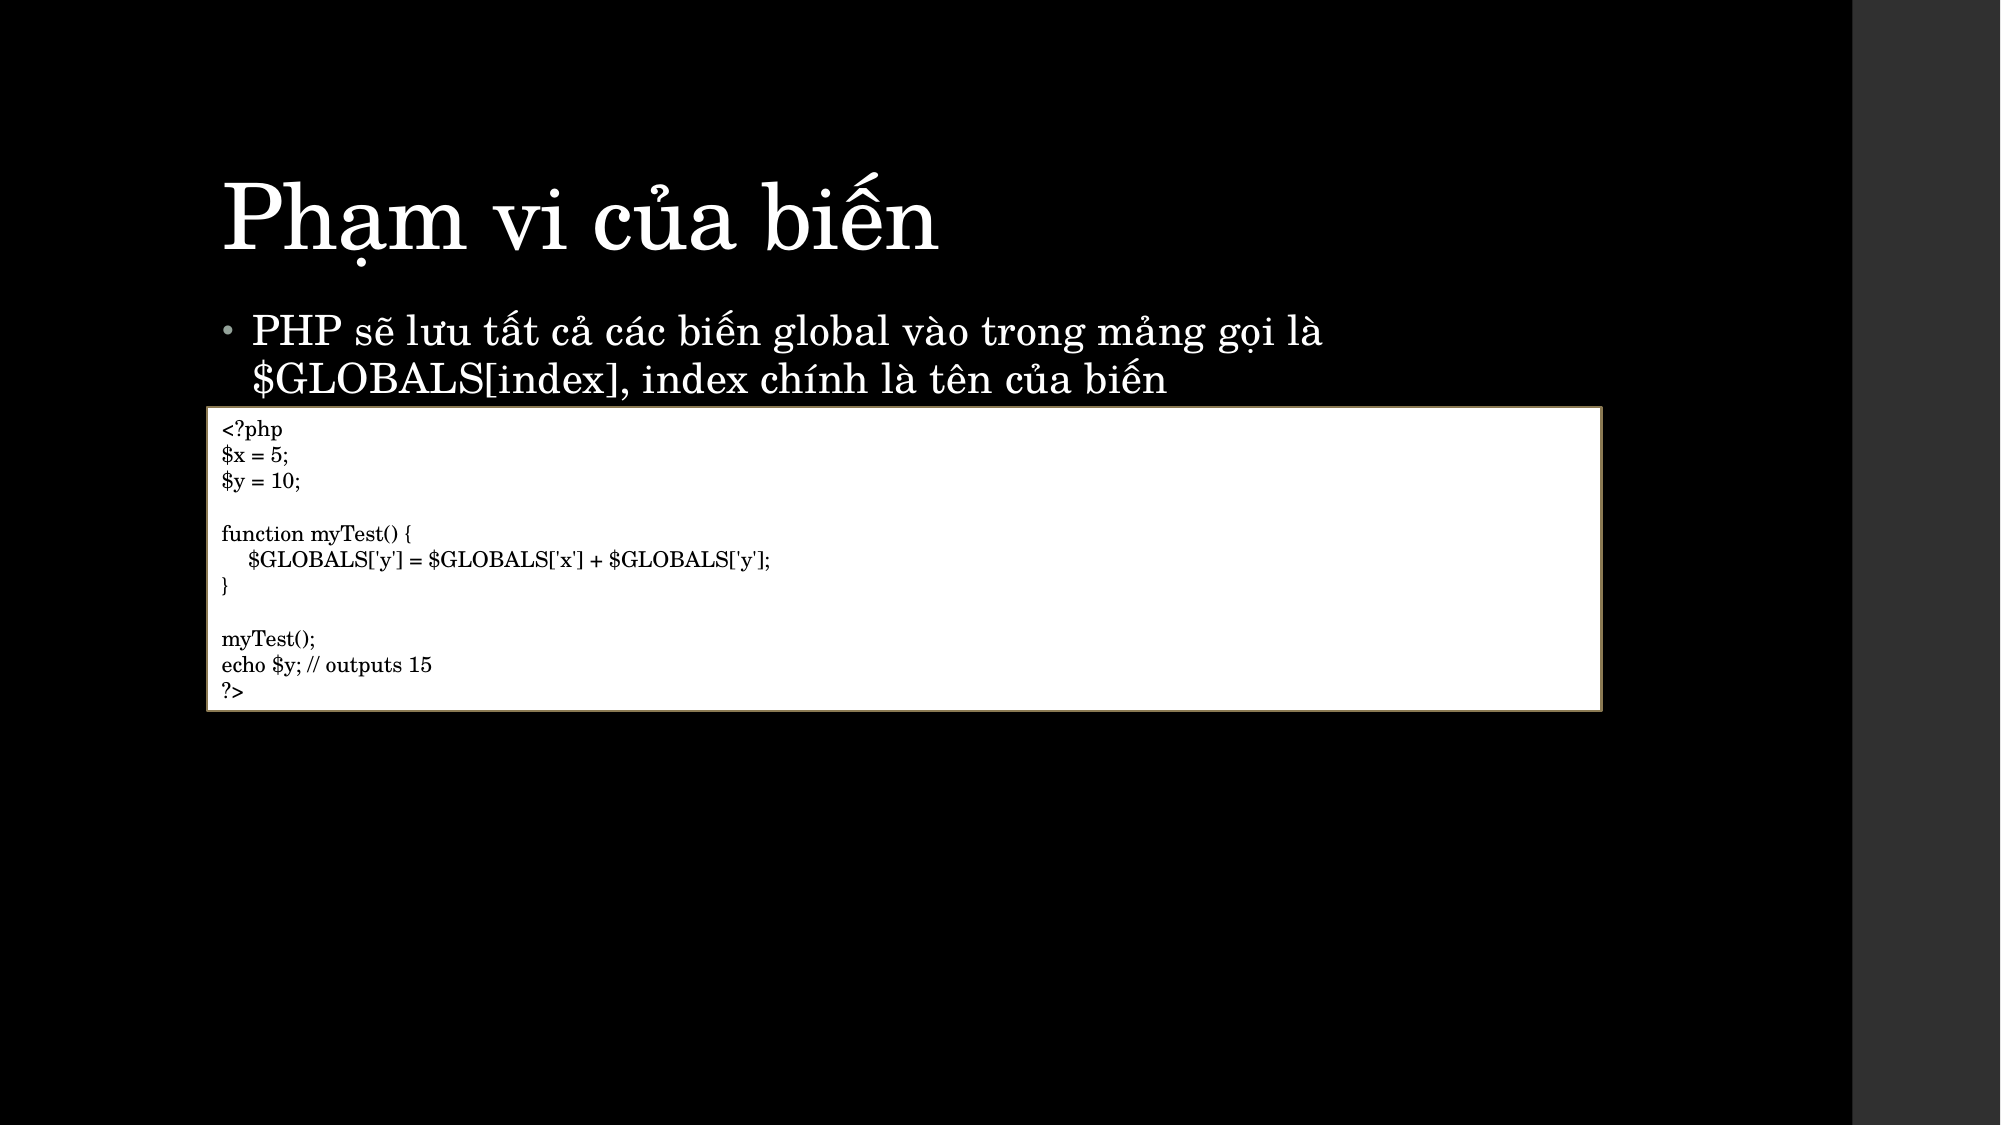

# Phạm vi của biến
PHP sẽ lưu tất cả các biến global vào trong mảng gọi là $GLOBALS[index], index chính là tên của biến

<?php
$x = 5;
$y = 10;
function myTest() {
    $GLOBALS['y'] = $GLOBALS['x'] + $GLOBALS['y'];
}
myTest();
echo $y; // outputs 15
?>